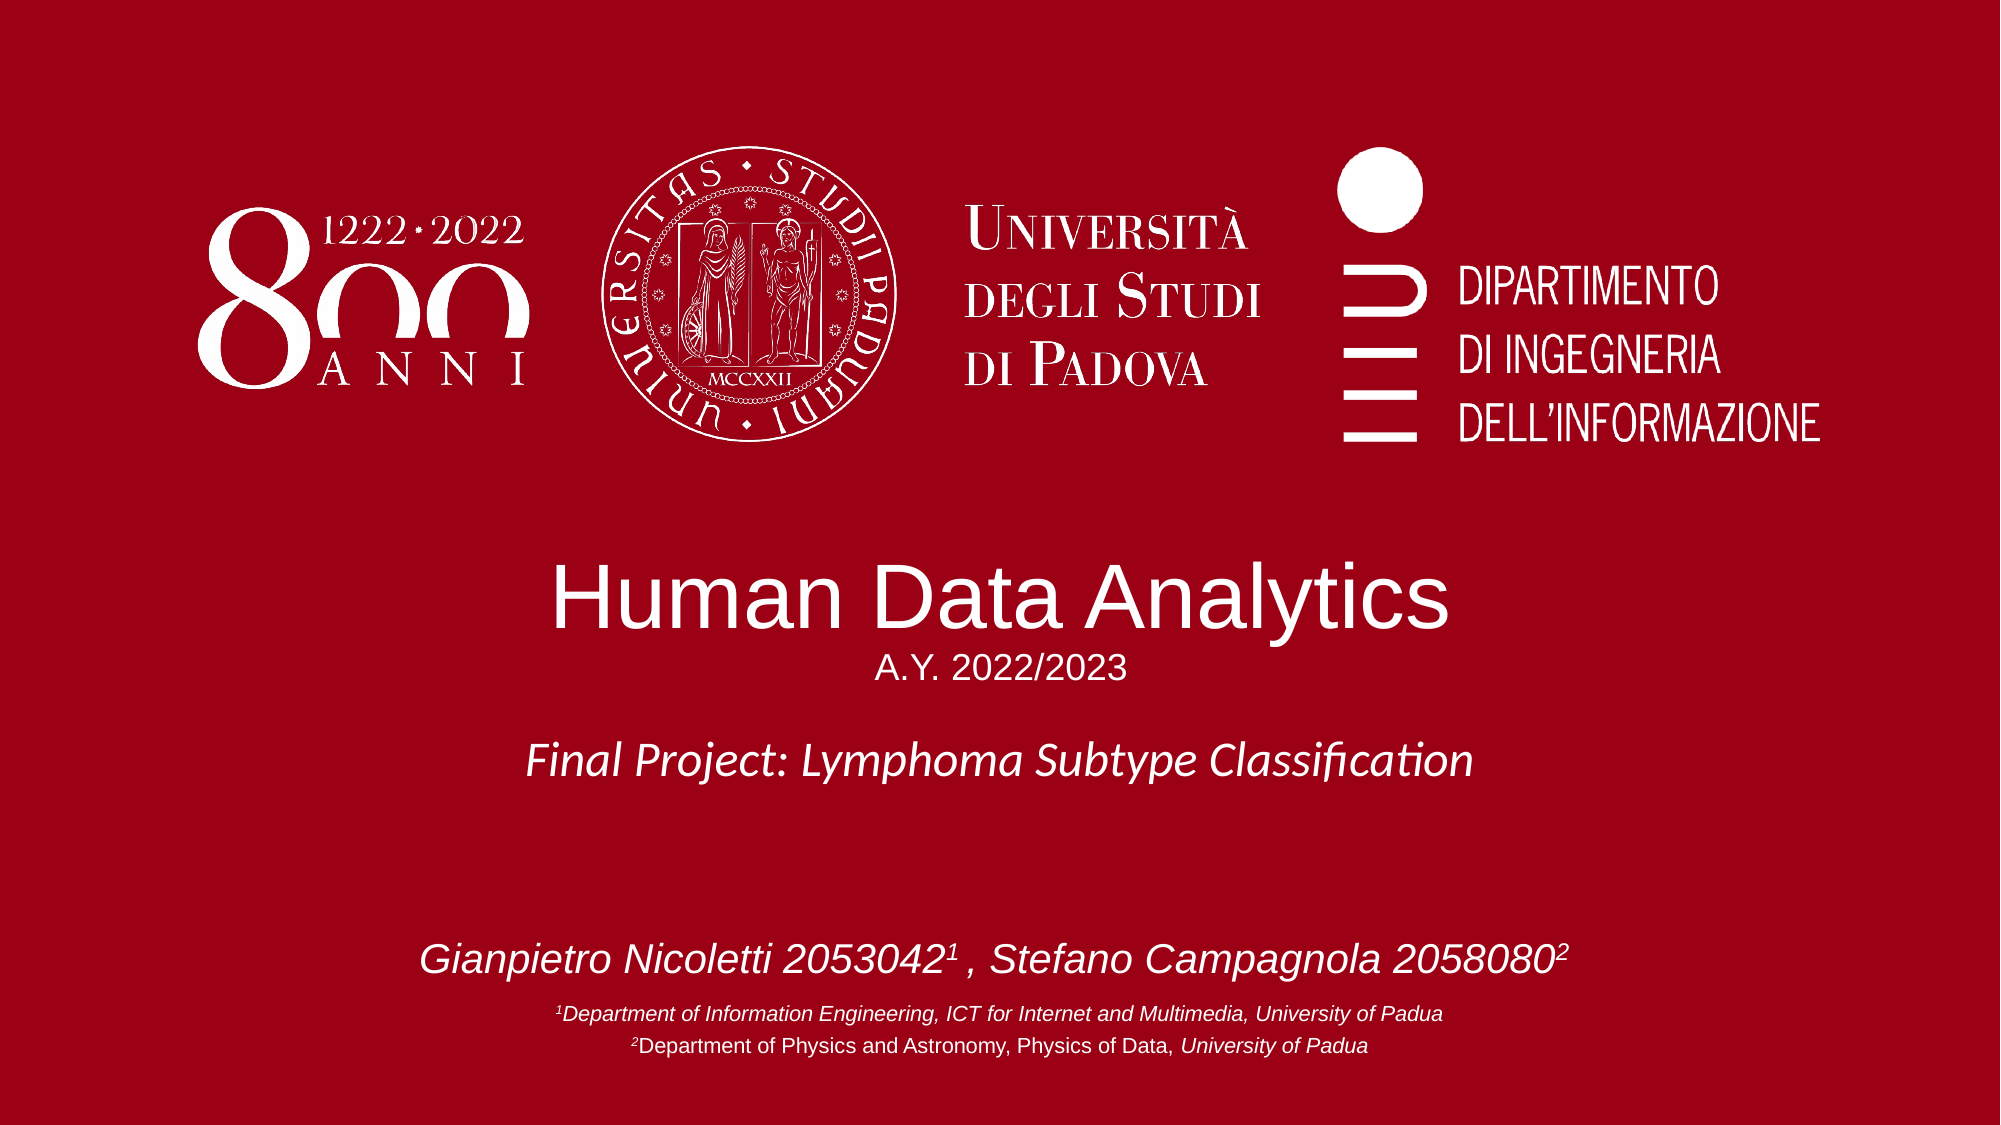

# Human Data Analytics A.Y. 2022/2023
Final Project: Lymphoma Subtype Classification
Gianpietro Nicoletti 20530421 , Stefano Campagnola 20580802
1Department of Information Engineering, ICT for Internet and Multimedia, University of Padua
2Department of Physics and Astronomy, Physics of Data, University of Padua